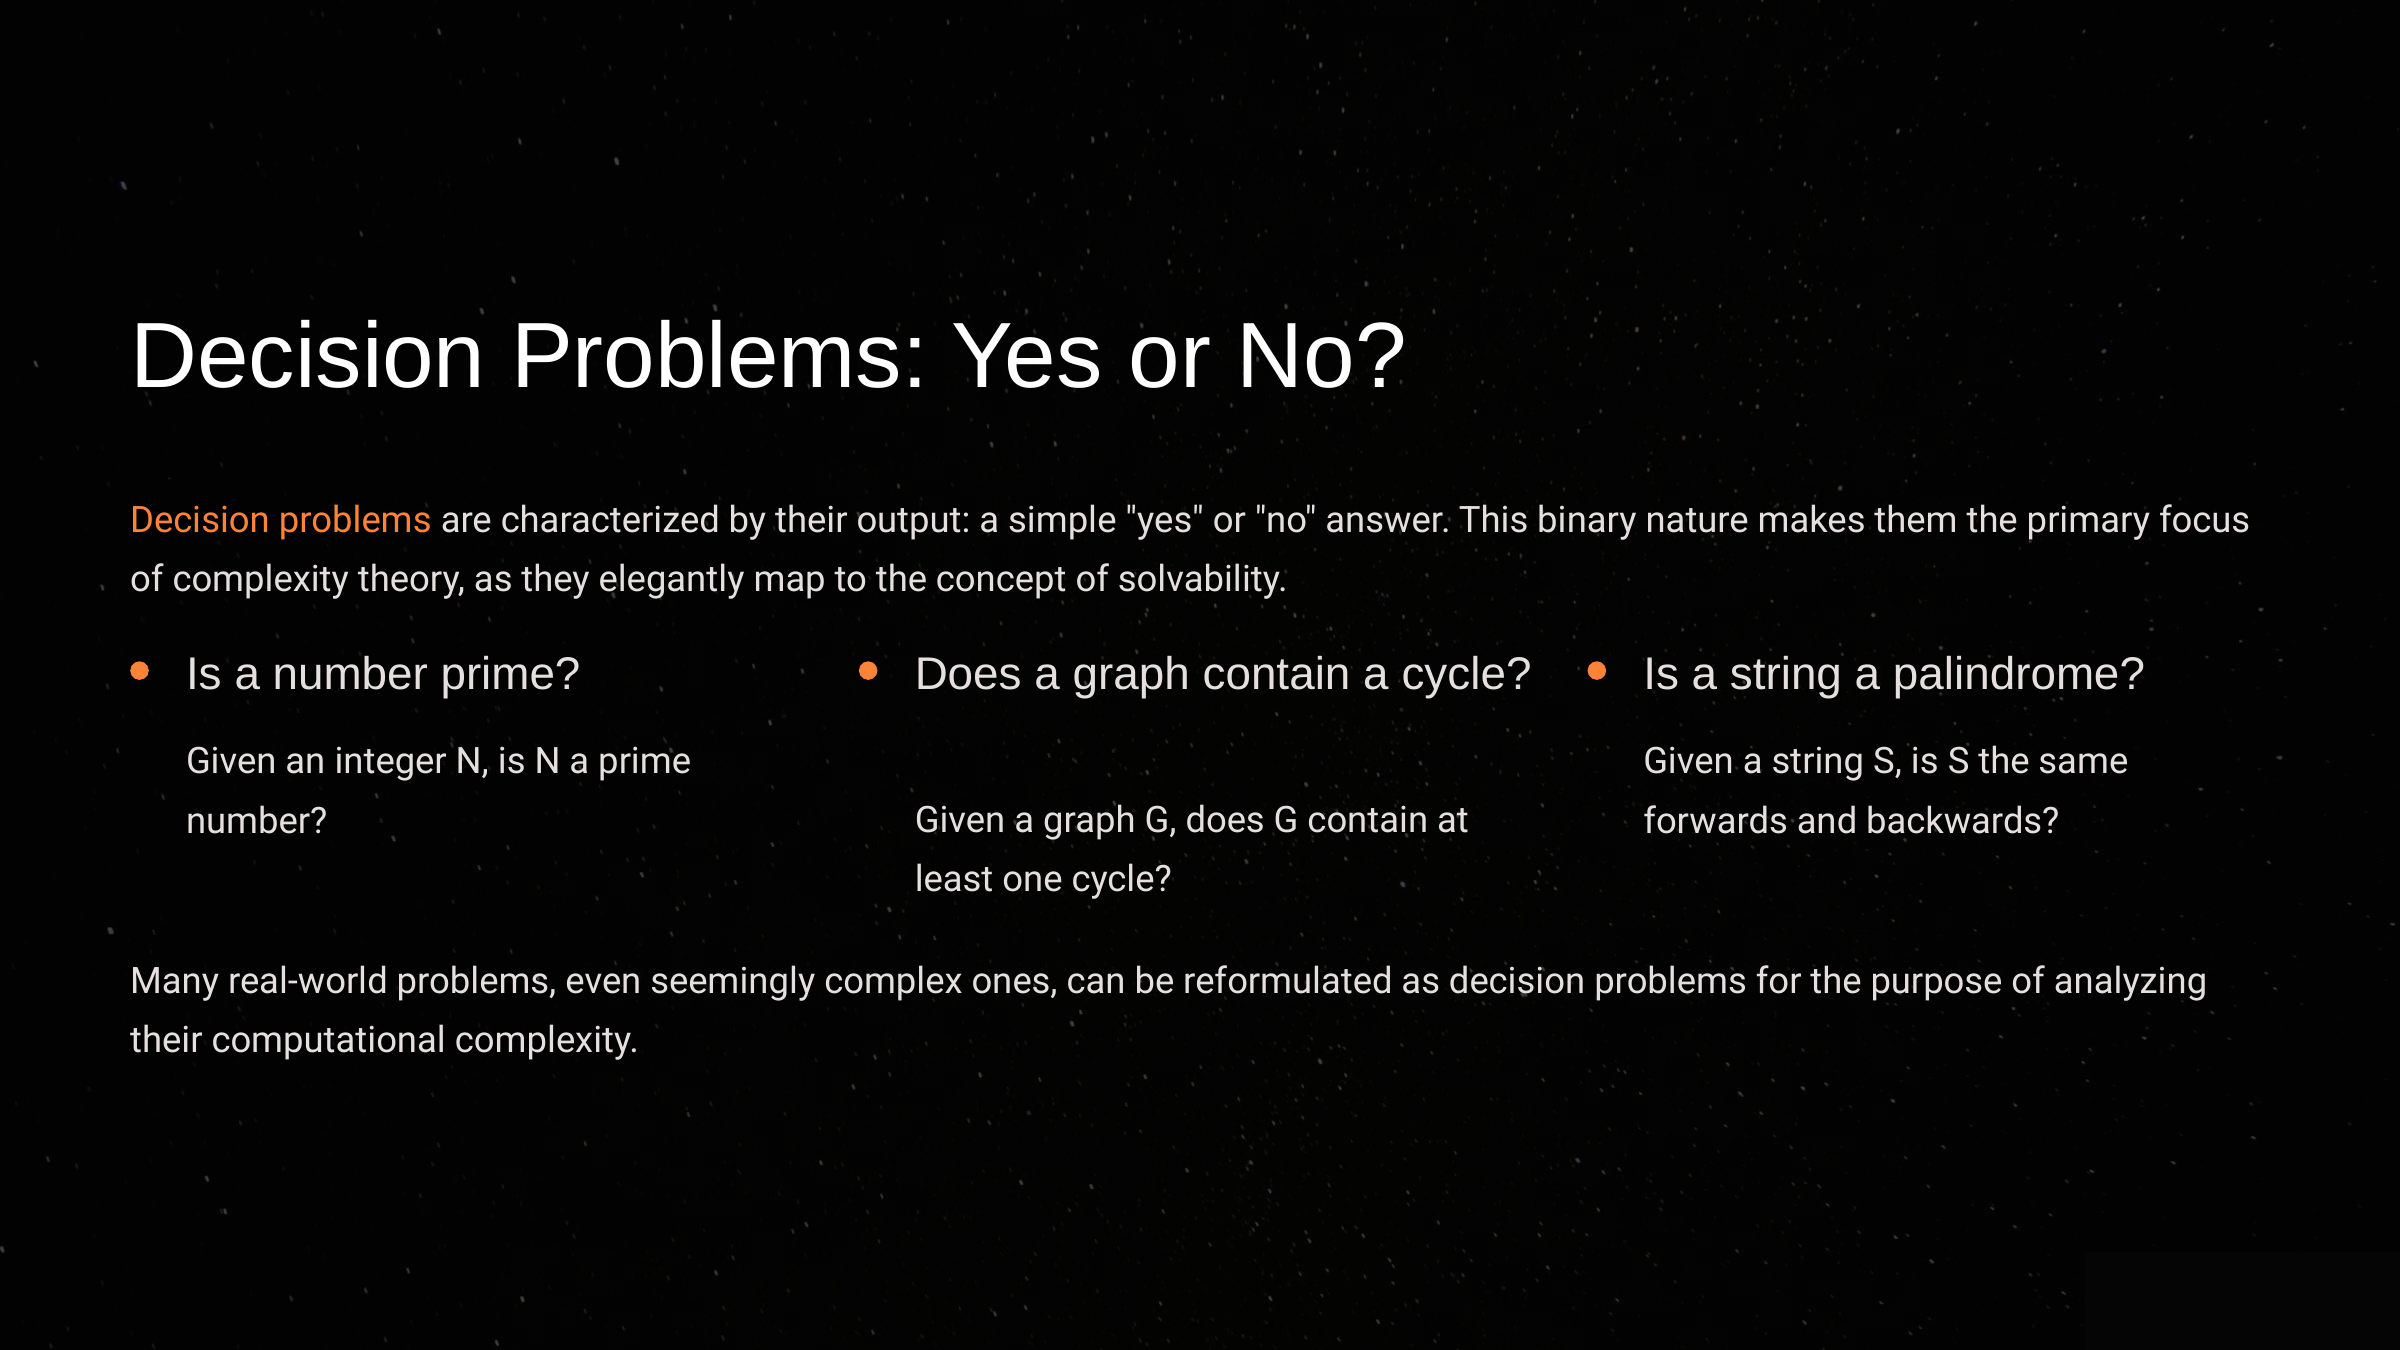

Decision Problems: Yes or No?
Decision problems are characterized by their output: a simple "yes" or "no" answer. This binary nature makes them the primary focus of complexity theory, as they elegantly map to the concept of solvability.
Is a number prime?
Does a graph contain a cycle?
Is a string a palindrome?

Given an integer N, is N a prime number?
Given a string S, is S the same forwards and backwards?
Given a graph G, does G contain at least one cycle?
Many real-world problems, even seemingly complex ones, can be reformulated as decision problems for the purpose of analyzing their computational complexity.